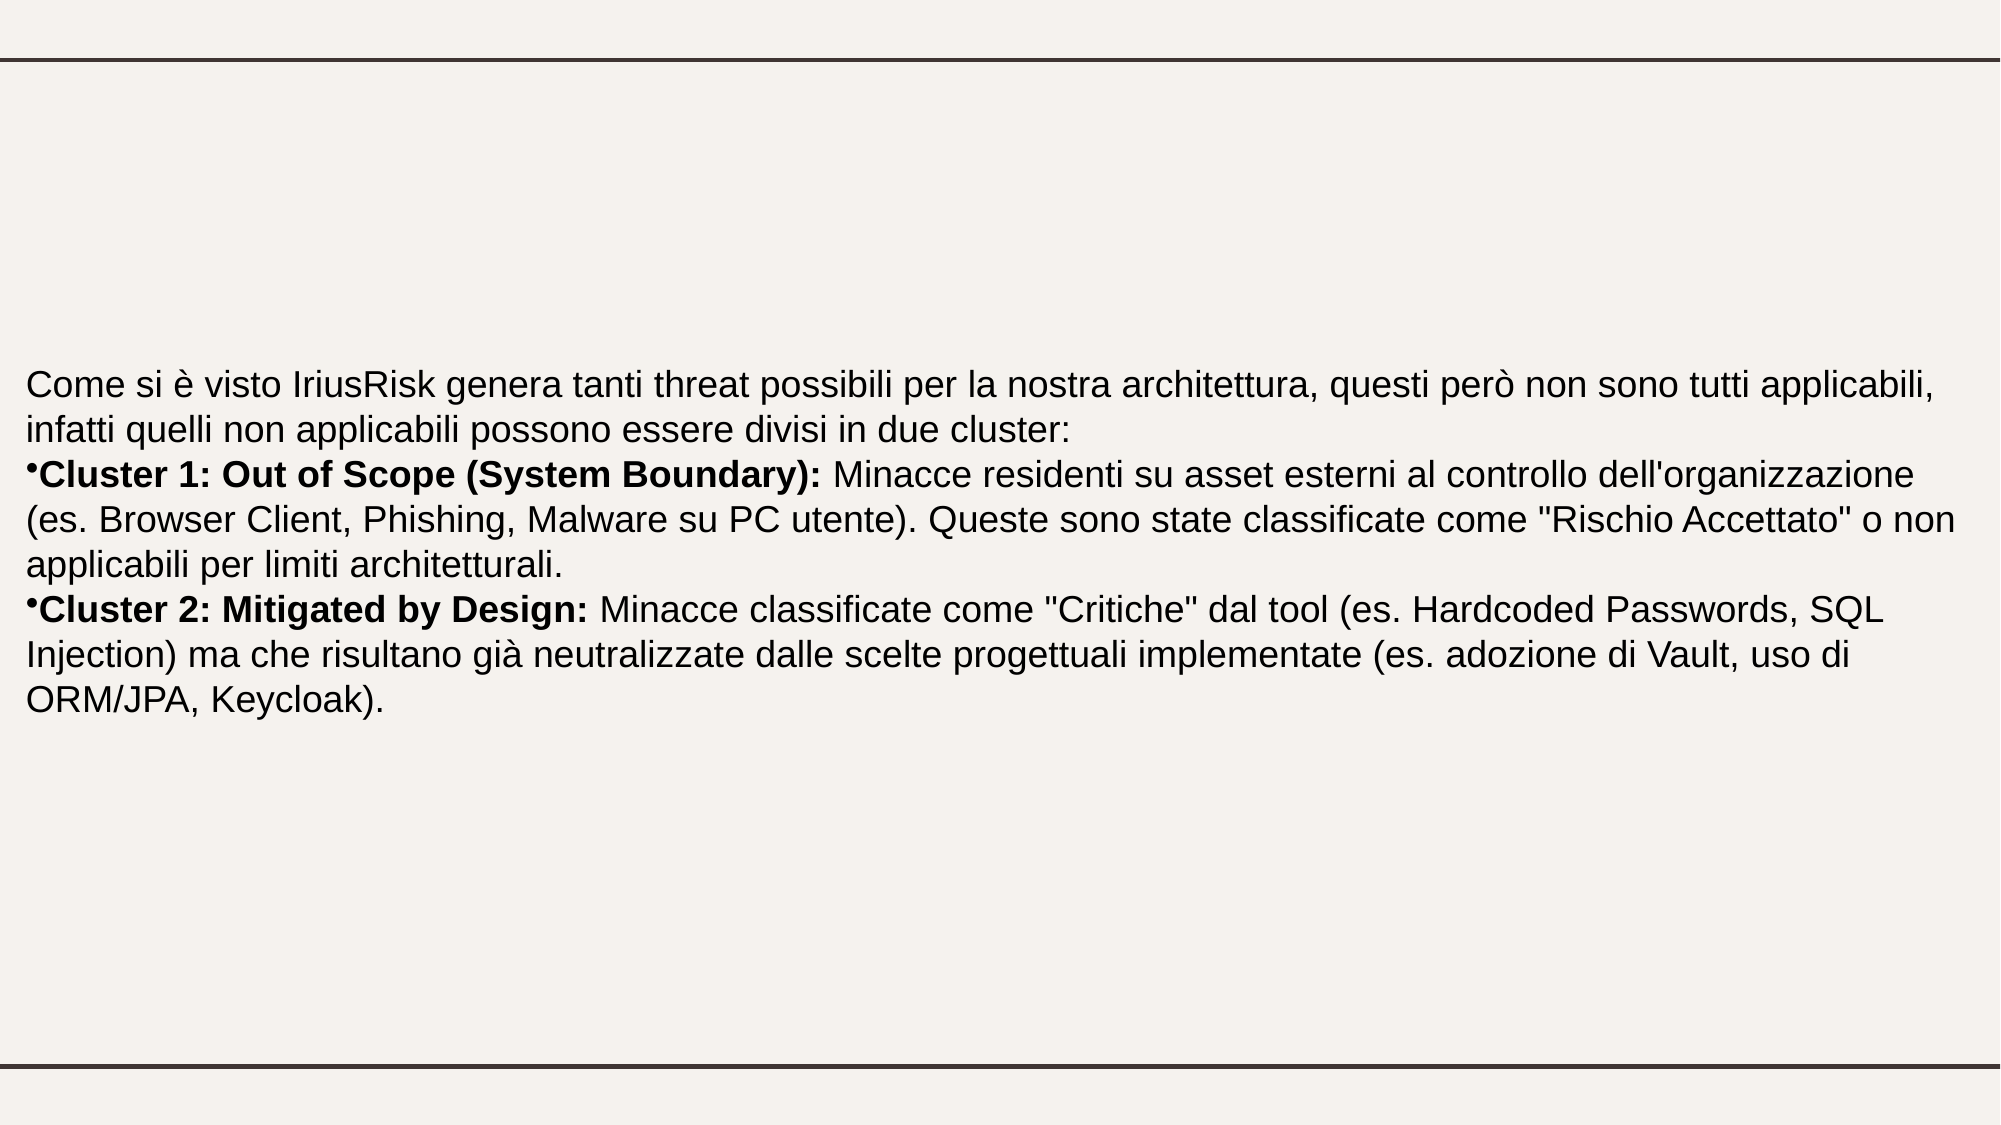

Come si è visto IriusRisk genera tanti threat possibili per la nostra architettura, questi però non sono tutti applicabili, infatti quelli non applicabili possono essere divisi in due cluster:
Cluster 1: Out of Scope (System Boundary): Minacce residenti su asset esterni al controllo dell'organizzazione (es. Browser Client, Phishing, Malware su PC utente). Queste sono state classificate come "Rischio Accettato" o non applicabili per limiti architetturali.
Cluster 2: Mitigated by Design: Minacce classificate come "Critiche" dal tool (es. Hardcoded Passwords, SQL Injection) ma che risultano già neutralizzate dalle scelte progettuali implementate (es. adozione di Vault, uso di ORM/JPA, Keycloak).